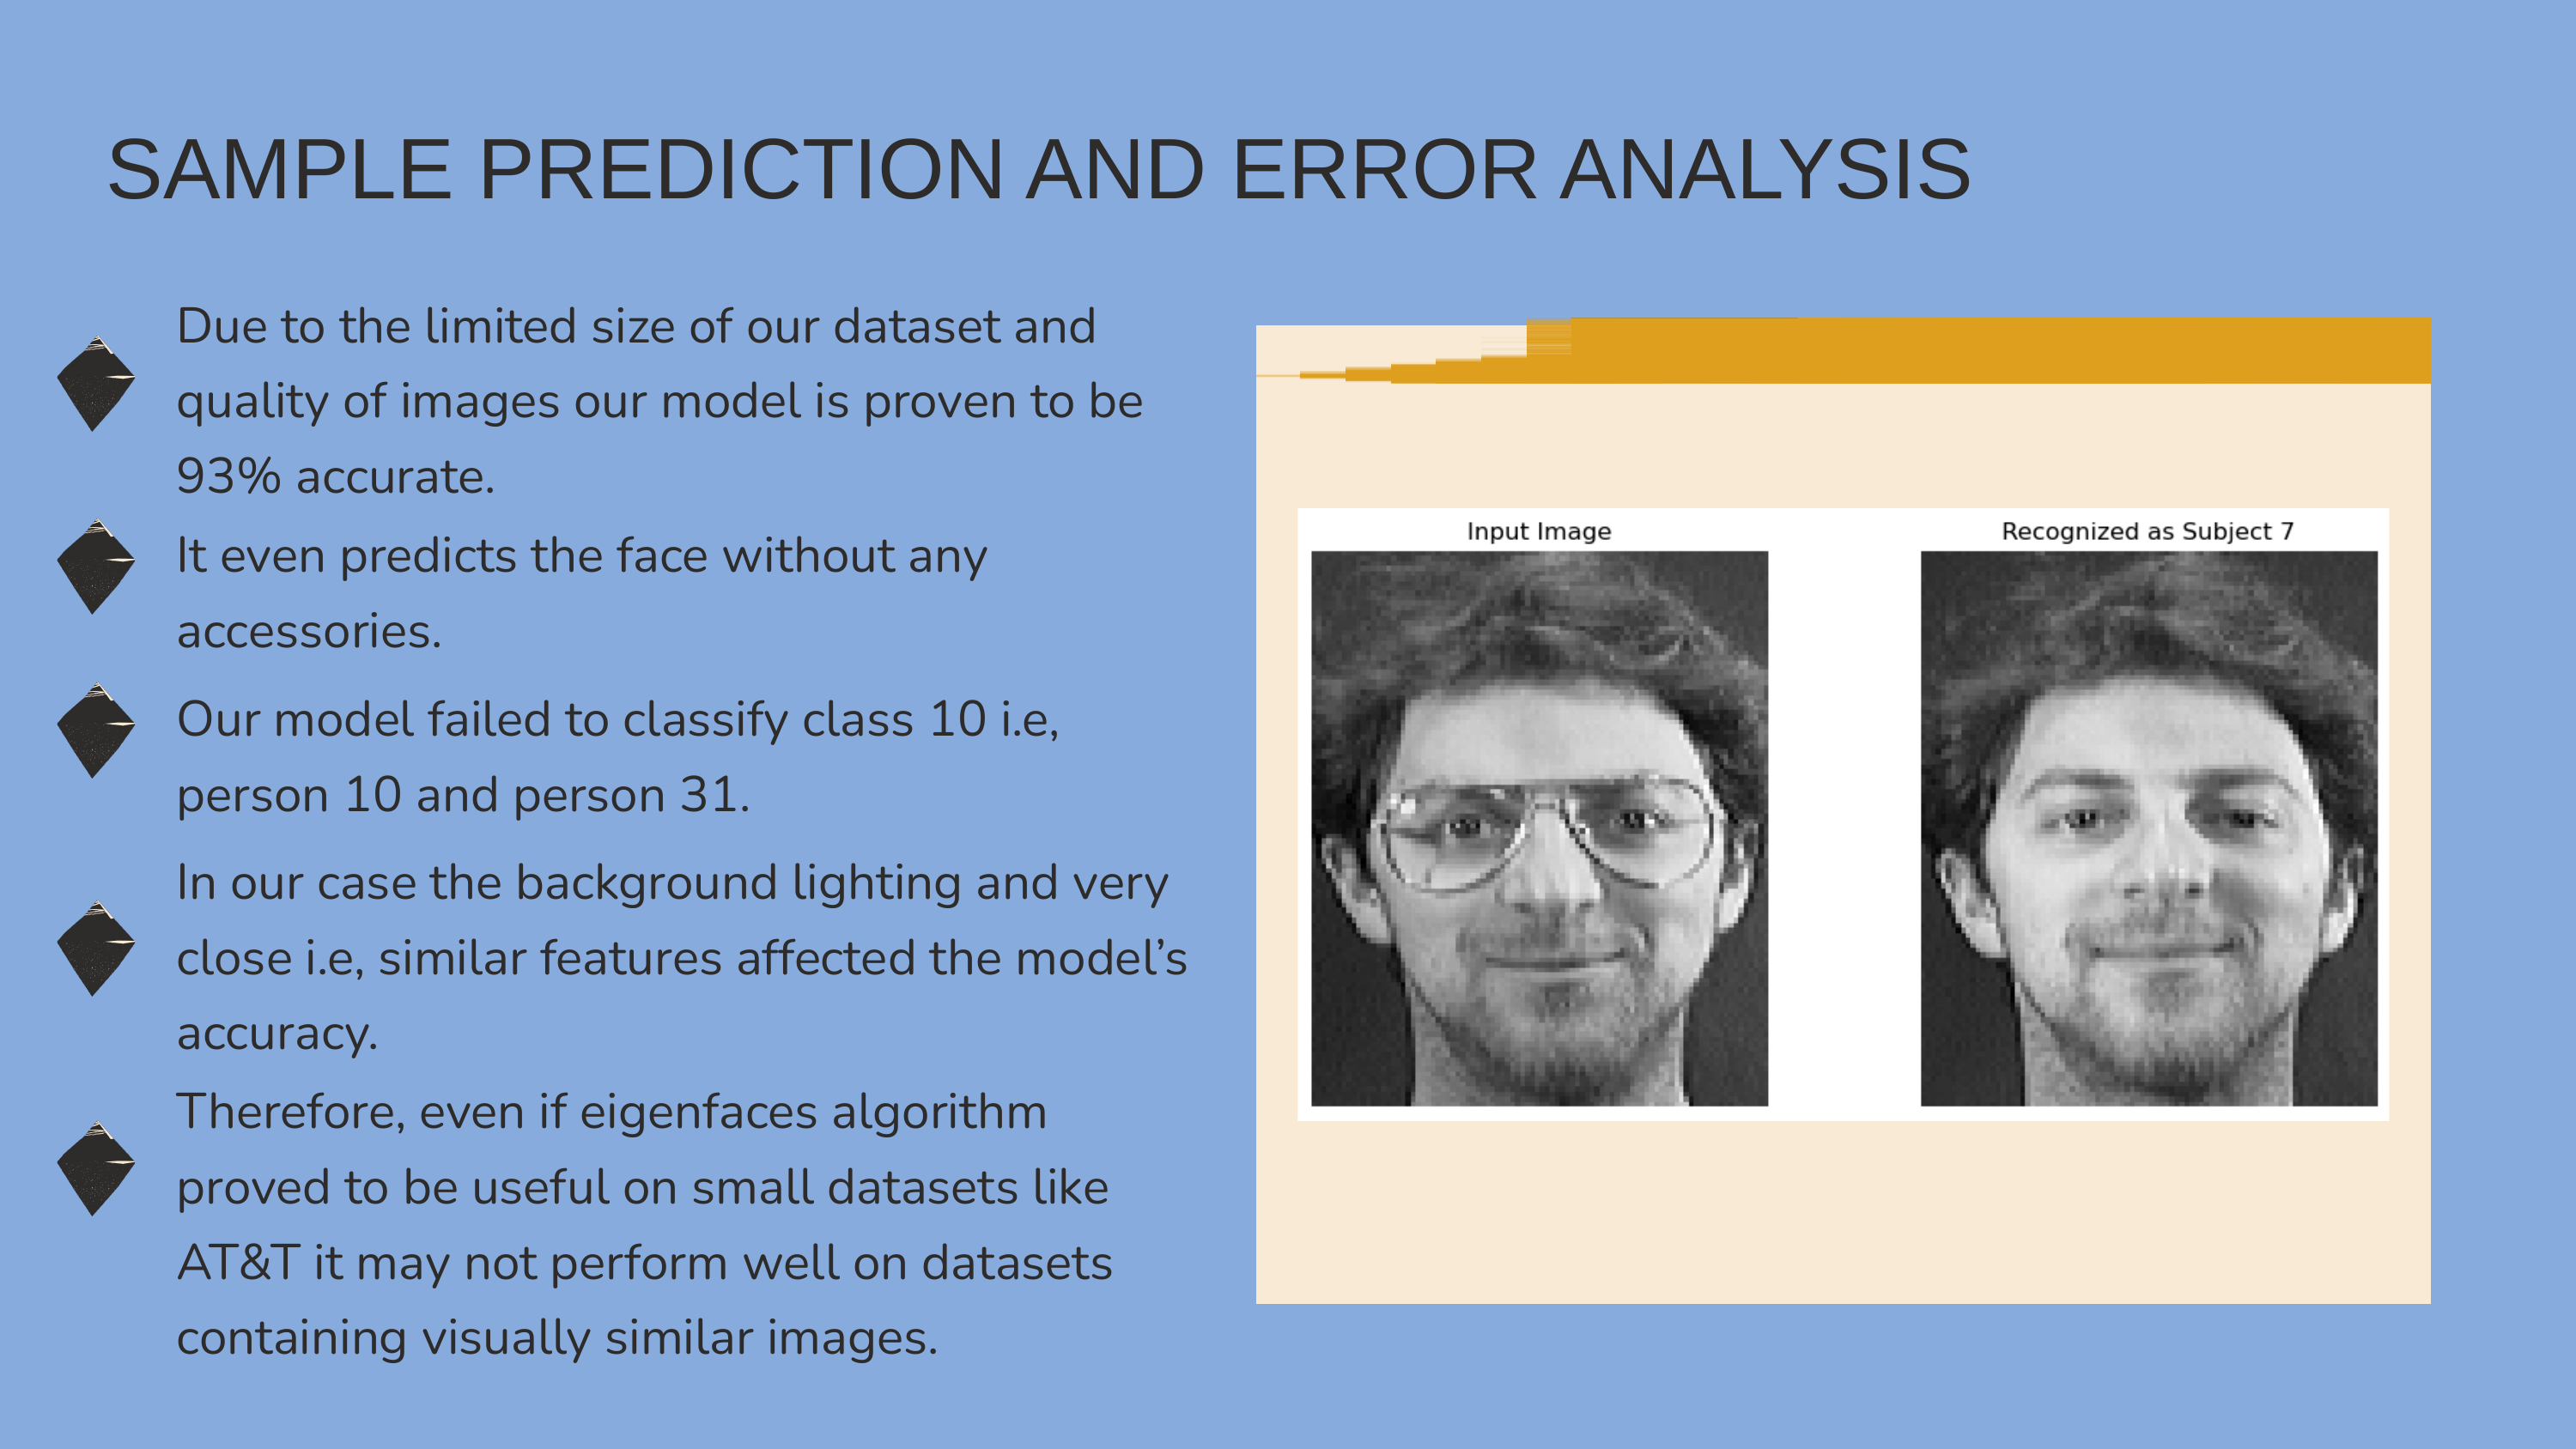

SAMPLE PREDICTION AND ERROR ANALYSIS
Due to the limited size of our dataset and quality of images our model is proven to be 93% accurate.

It even predicts the face without any accessories.

Our model failed to classify class 10 i.e, person 10 and person 31.

In our case the background lighting and very close i.e, similar features affected the model’s accuracy.

Therefore, even if eigenfaces algorithm proved to be useful on small datasets like AT&T it may not perform well on datasets containing visually similar images.